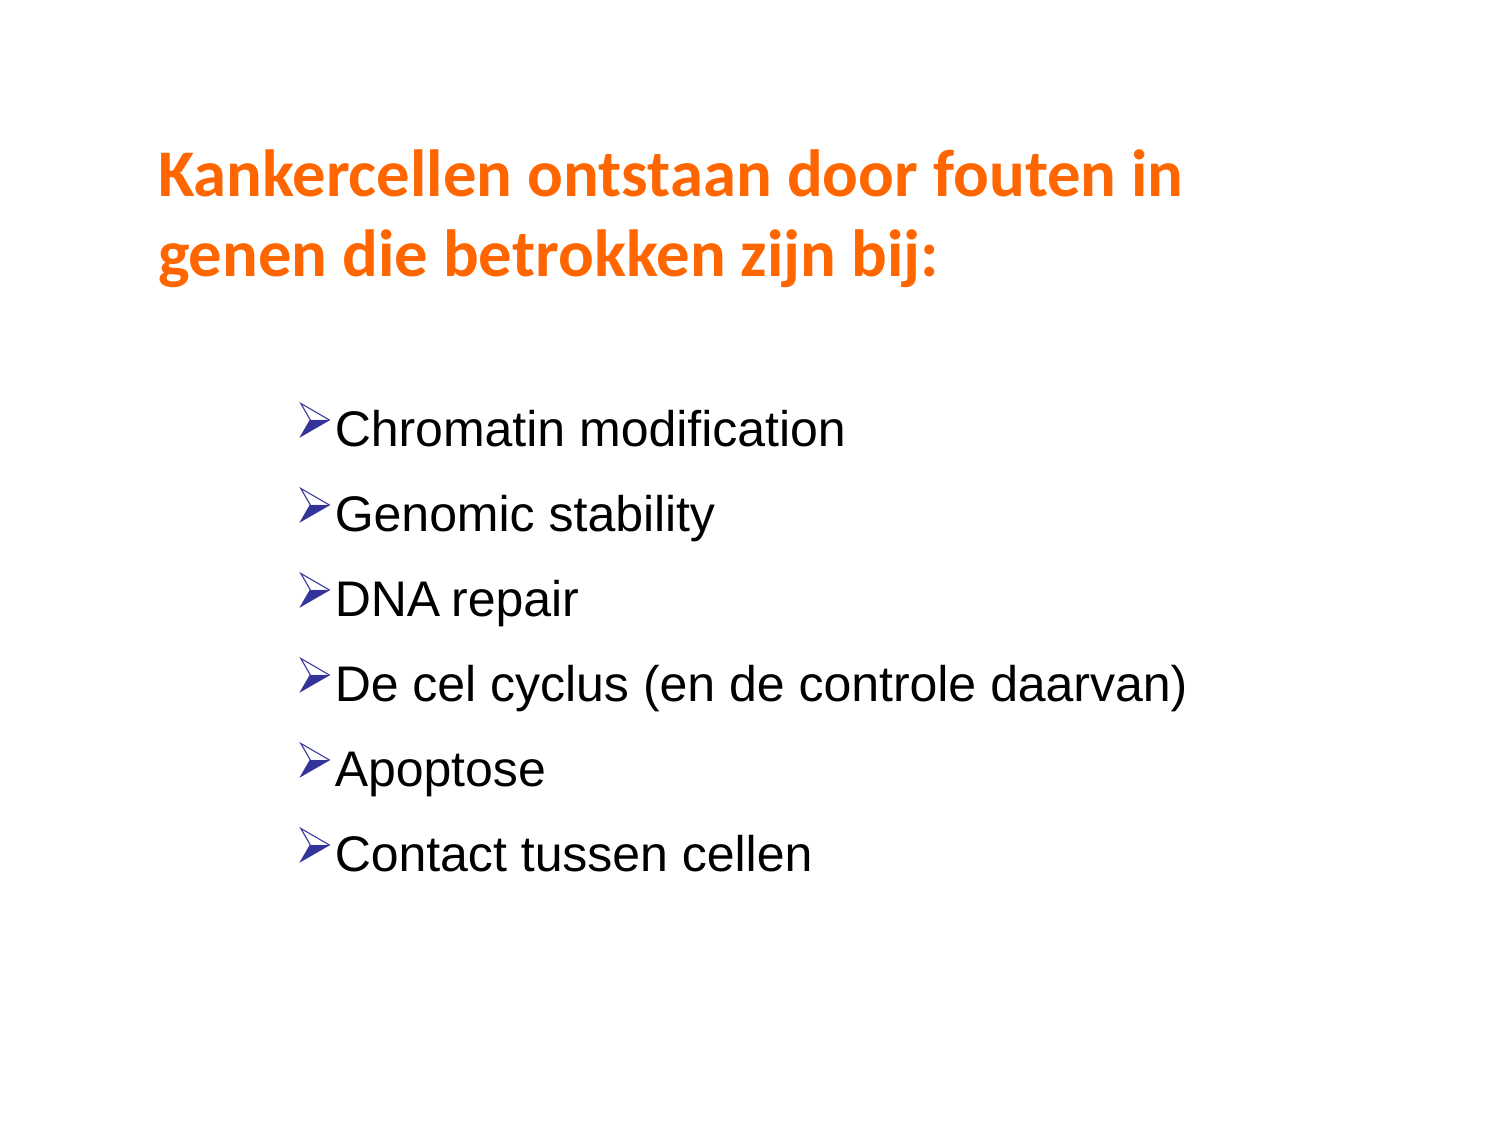

Kankercellen ontstaan door fouten in genen die betrokken zijn bij:

Chromatin modification
Genomic stability
DNA repair
De cel cyclus (en de controle daarvan)
Apoptose
Contact tussen cellen